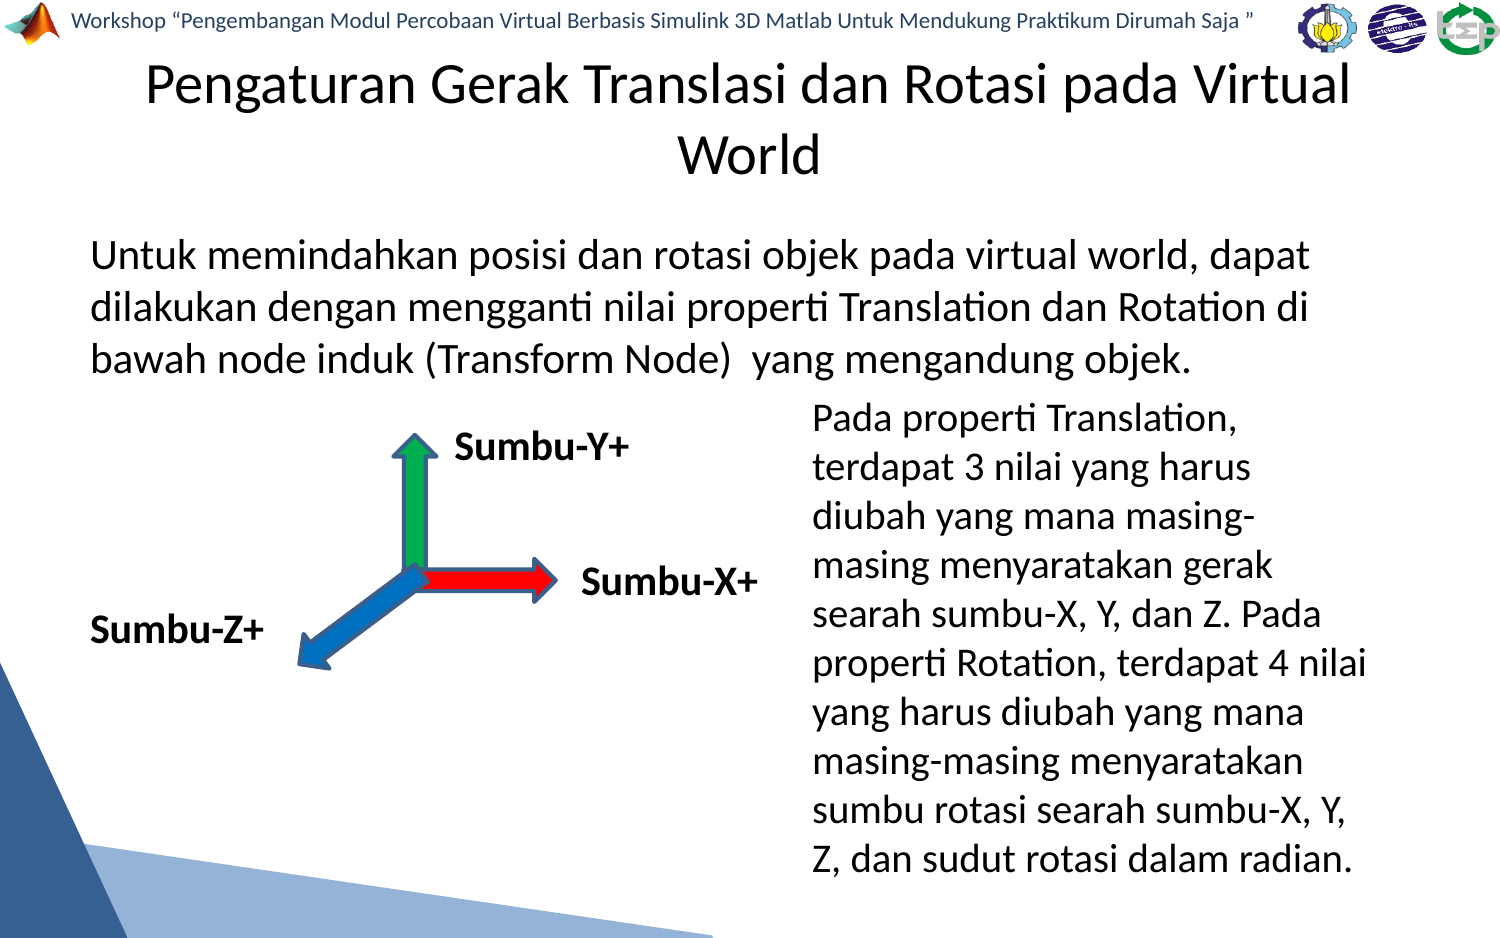

# Pengaturan Gerak Translasi dan Rotasi pada Virtual World
Untuk memindahkan posisi dan rotasi objek pada virtual world, dapat dilakukan dengan mengganti nilai properti Translation dan Rotation di bawah node induk (Transform Node)  yang mengandung objek.

Pada properti Translation, terdapat 3 nilai yang harus diubah yang mana masing-masing menyaratakan gerak searah sumbu-X, Y, dan Z. Pada properti Rotation, terdapat 4 nilai yang harus diubah yang mana masing-masing menyaratakan sumbu rotasi searah sumbu-X, Y, Z, dan sudut rotasi dalam radian.
Sumbu-Y+

Sumbu-X+
Sumbu-Z+